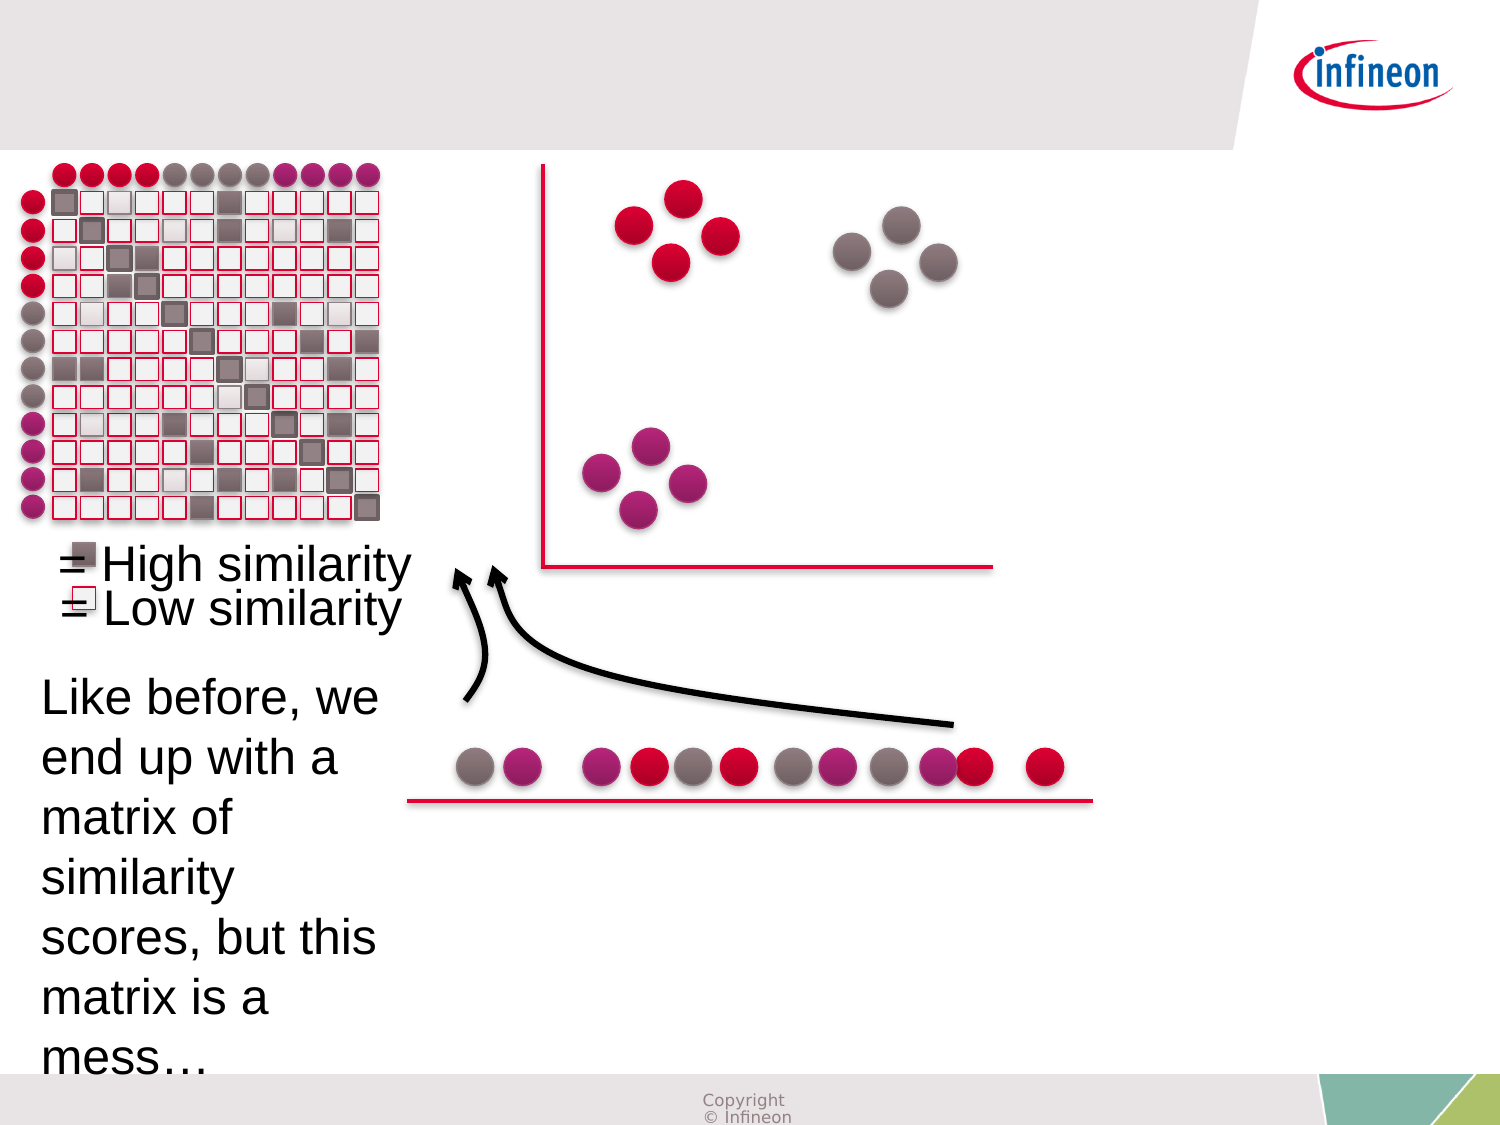

= High similarity

= Low similarity

Like before, we end up with a matrix of similarity scores, but this matrix is a mess…

Copyright © Infineon Technologies AG 2019. All rights reserved.